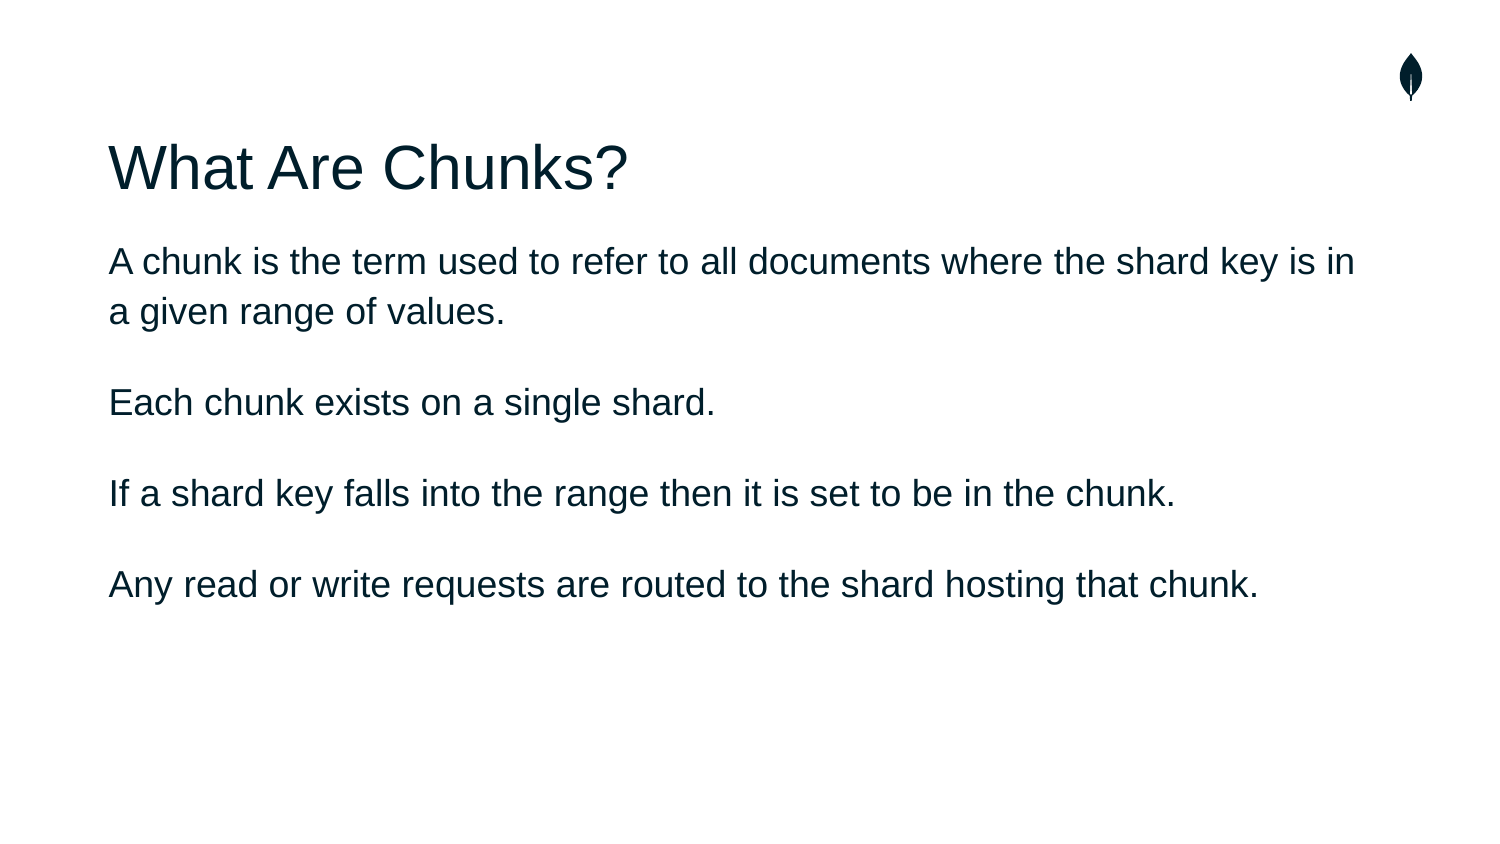

What Are Chunks?
A chunk is the term used to refer to all documents where the shard key is in a given range of values.
Each chunk exists on a single shard.
If a shard key falls into the range then it is set to be in the chunk.
Any read or write requests are routed to the shard hosting that chunk.